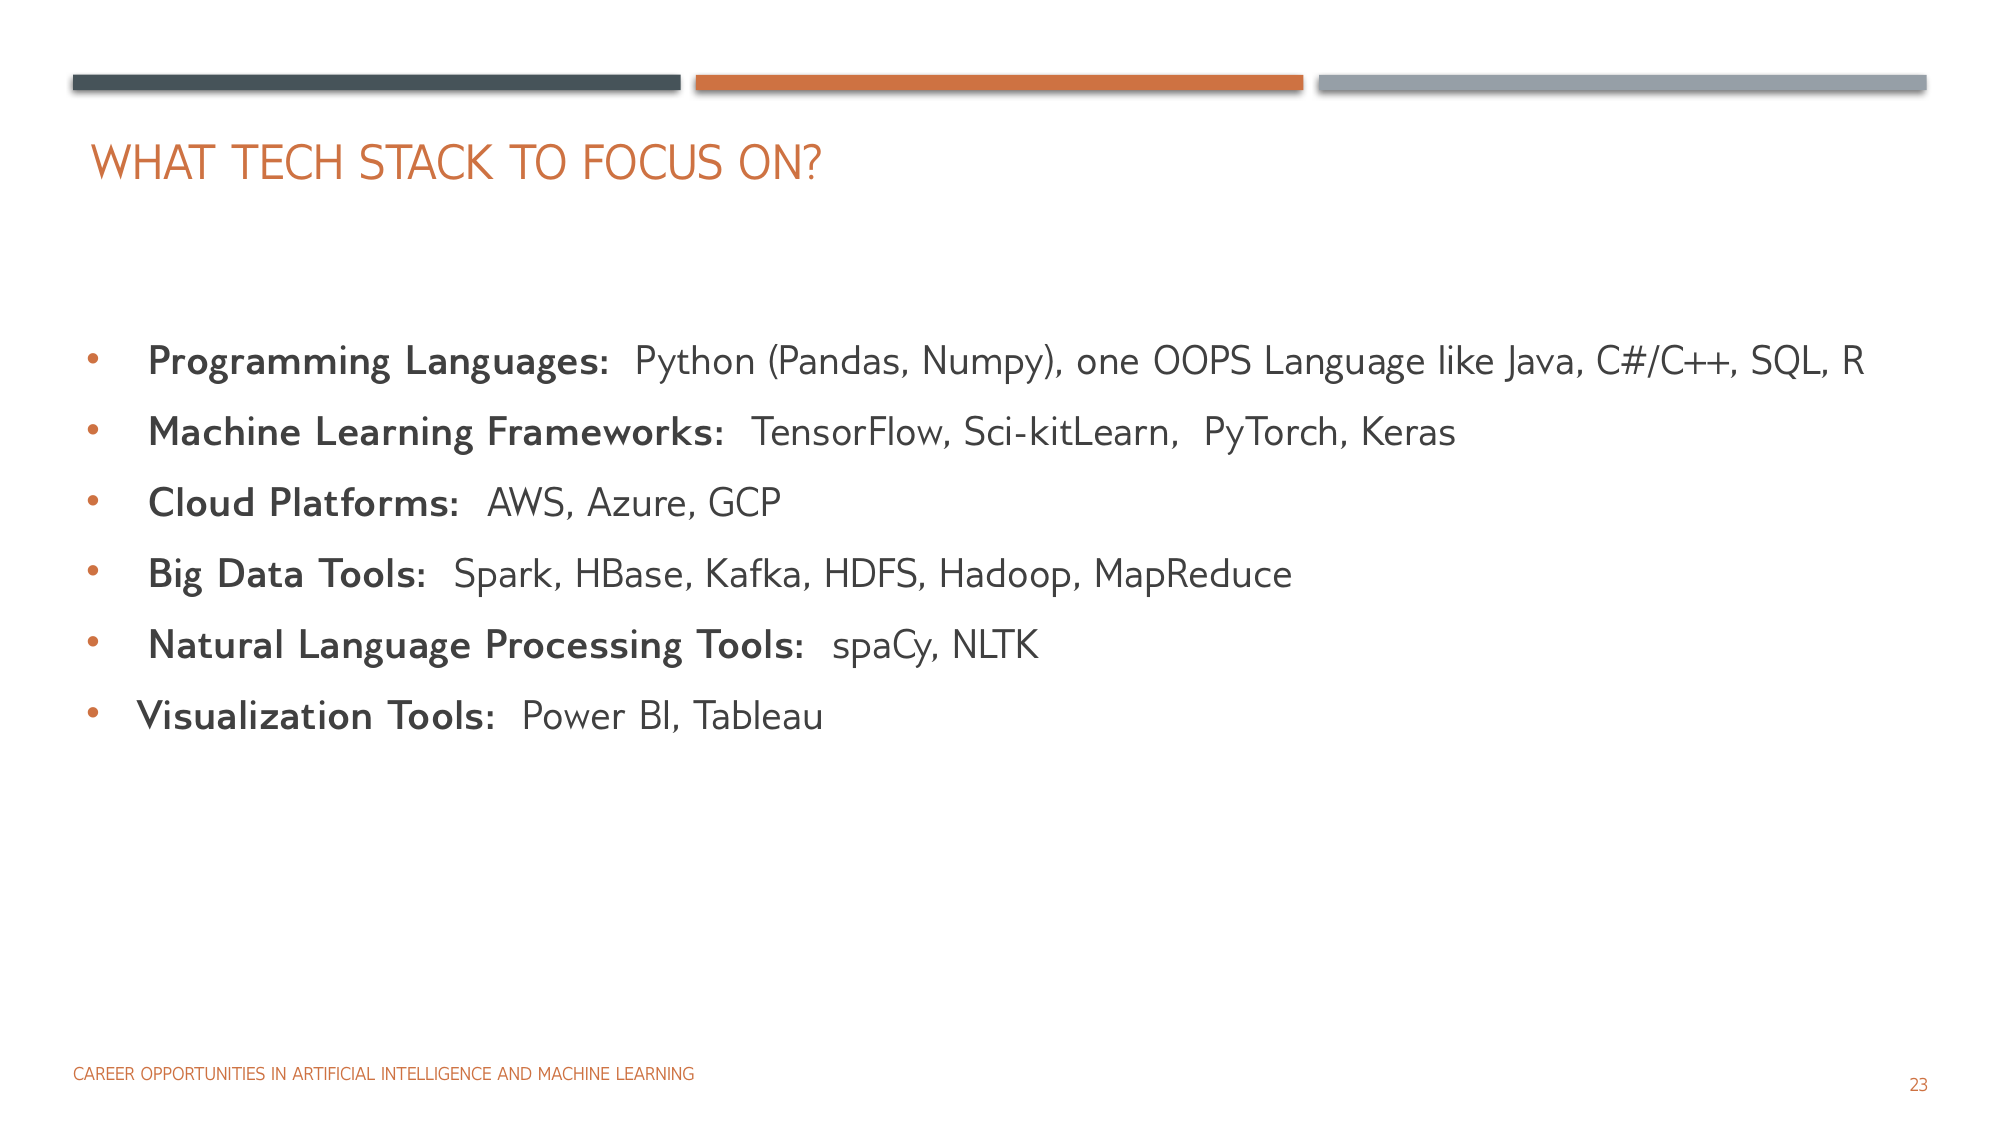

# What Tech Stack To focus ON?
 Programming Languages:  Python (Pandas, Numpy), one OOPS Language like Java, C#/C++, SQL, R
 Machine Learning Frameworks:  TensorFlow, Sci-kitLearn,  PyTorch, Keras
 Cloud Platforms:  AWS, Azure, GCP
 Big Data Tools:  Spark, HBase, Kafka, HDFS, Hadoop, MapReduce
 Natural Language Processing Tools:  spaCy, NLTK
Visualization Tools:  Power BI, Tableau
CAREER OPPORTUNITIES IN ARTIFICIAL INTELLIGENCE AND MACHINE LEARNING

23